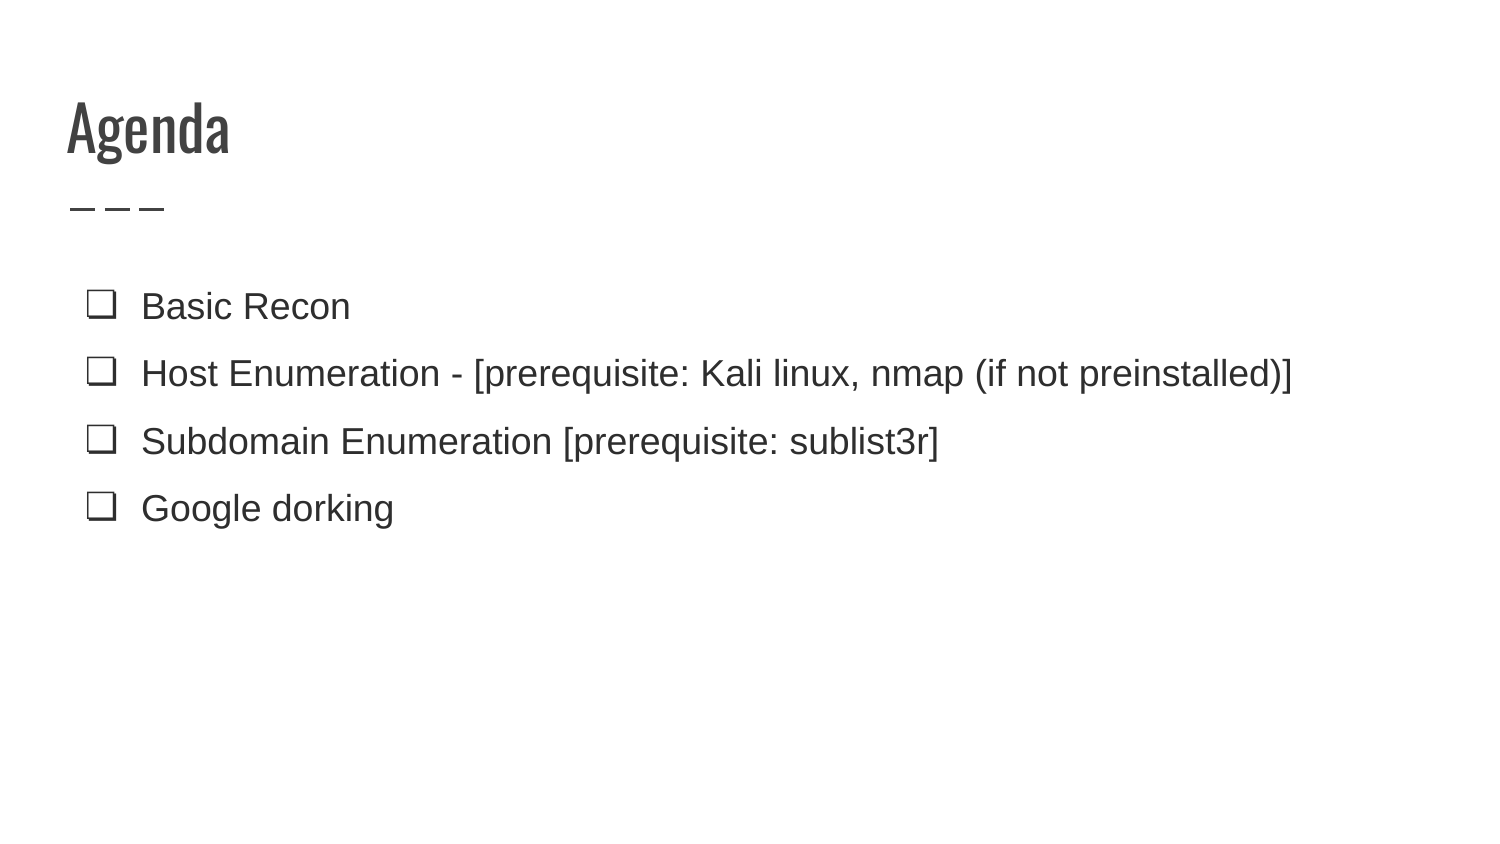

# Agenda
Basic Recon
Host Enumeration - [prerequisite: Kali linux, nmap (if not preinstalled)]
Subdomain Enumeration [prerequisite: sublist3r]
Google dorking